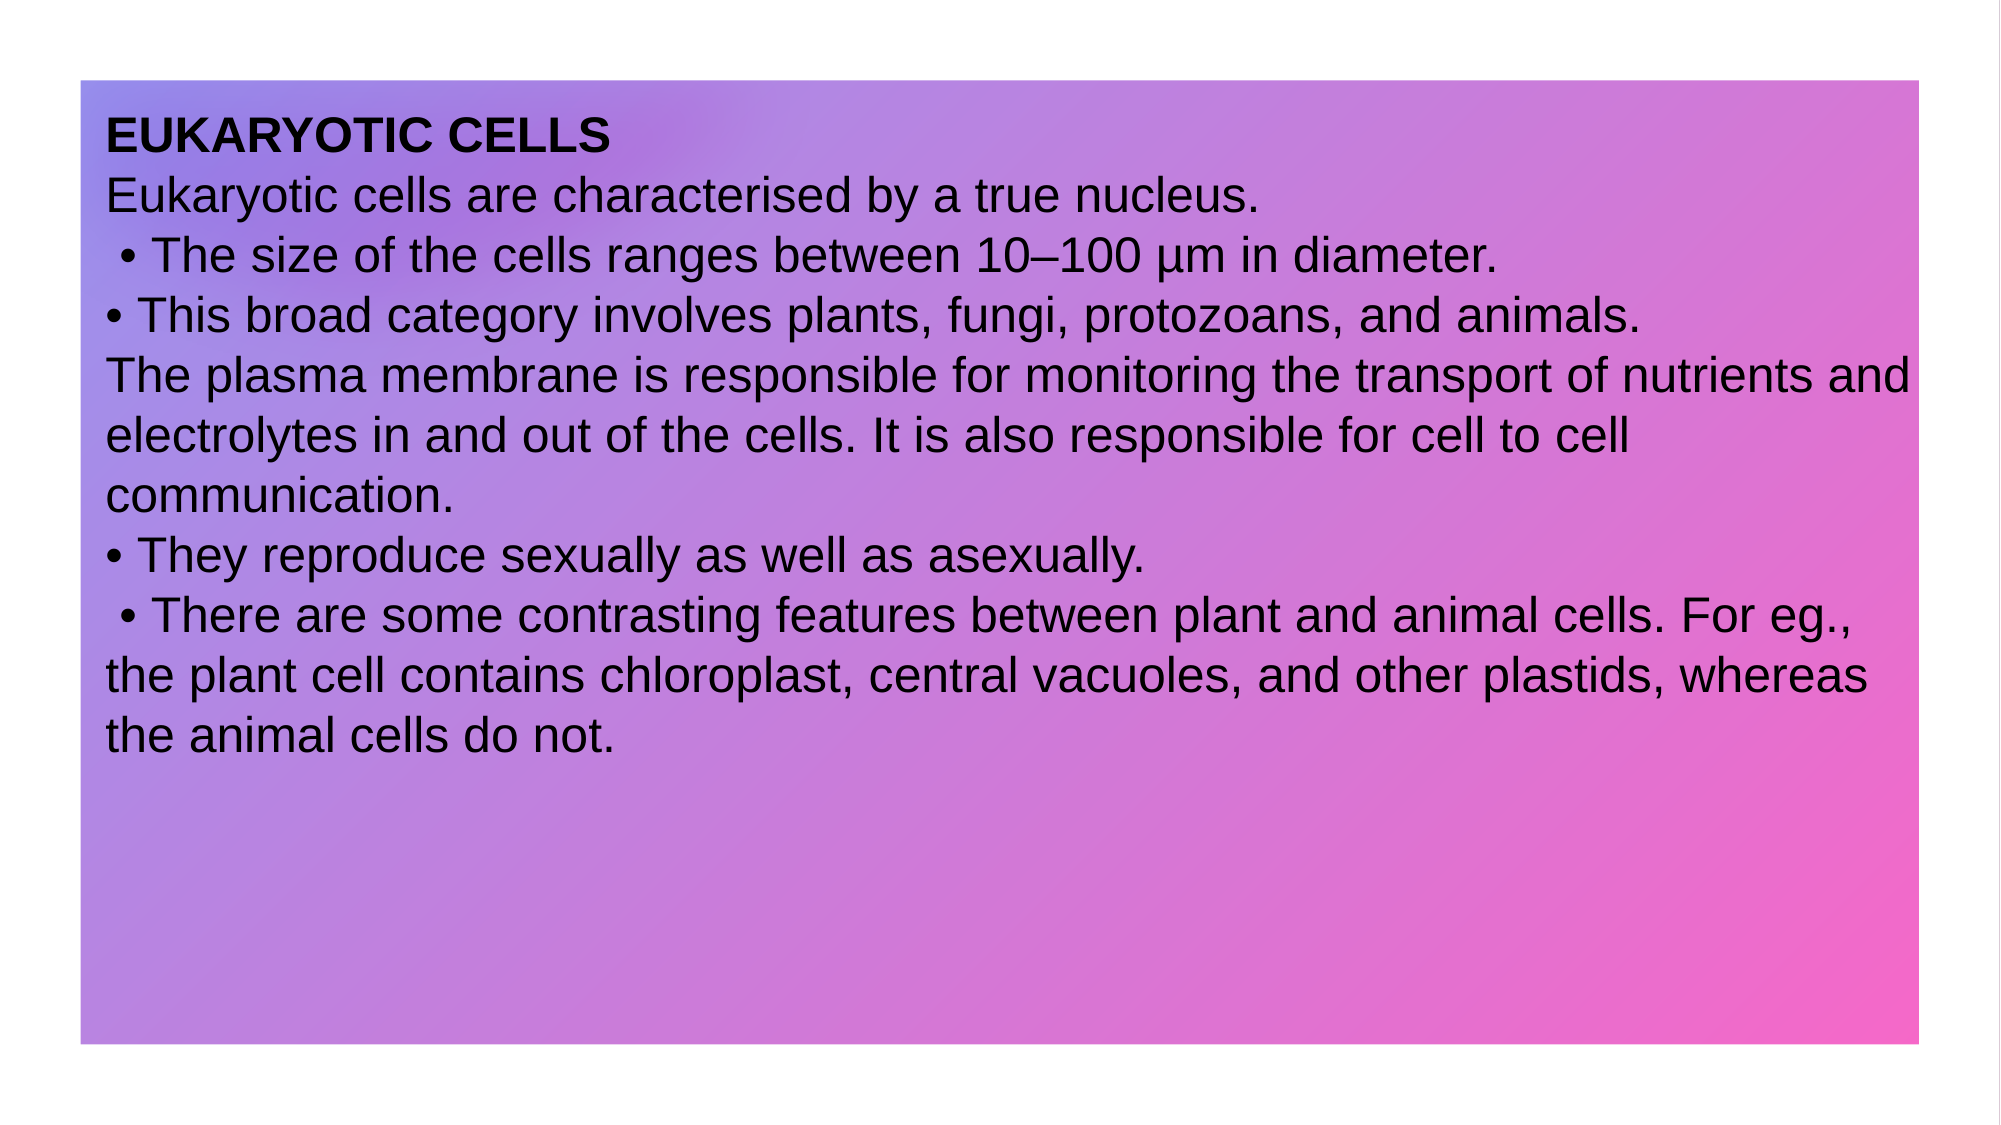

EUKARYOTIC CELLS
Eukaryotic cells are characterised by a true nucleus.
 • The size of the cells ranges between 10–100 µm in diameter.
• This broad category involves plants, fungi, protozoans, and animals.
The plasma membrane is responsible for monitoring the transport of nutrients and electrolytes in and out of the cells. It is also responsible for cell to cell communication.
• They reproduce sexually as well as asexually.
 • There are some contrasting features between plant and animal cells. For eg., the plant cell contains chloroplast, central vacuoles, and other plastids, whereas the animal cells do not.